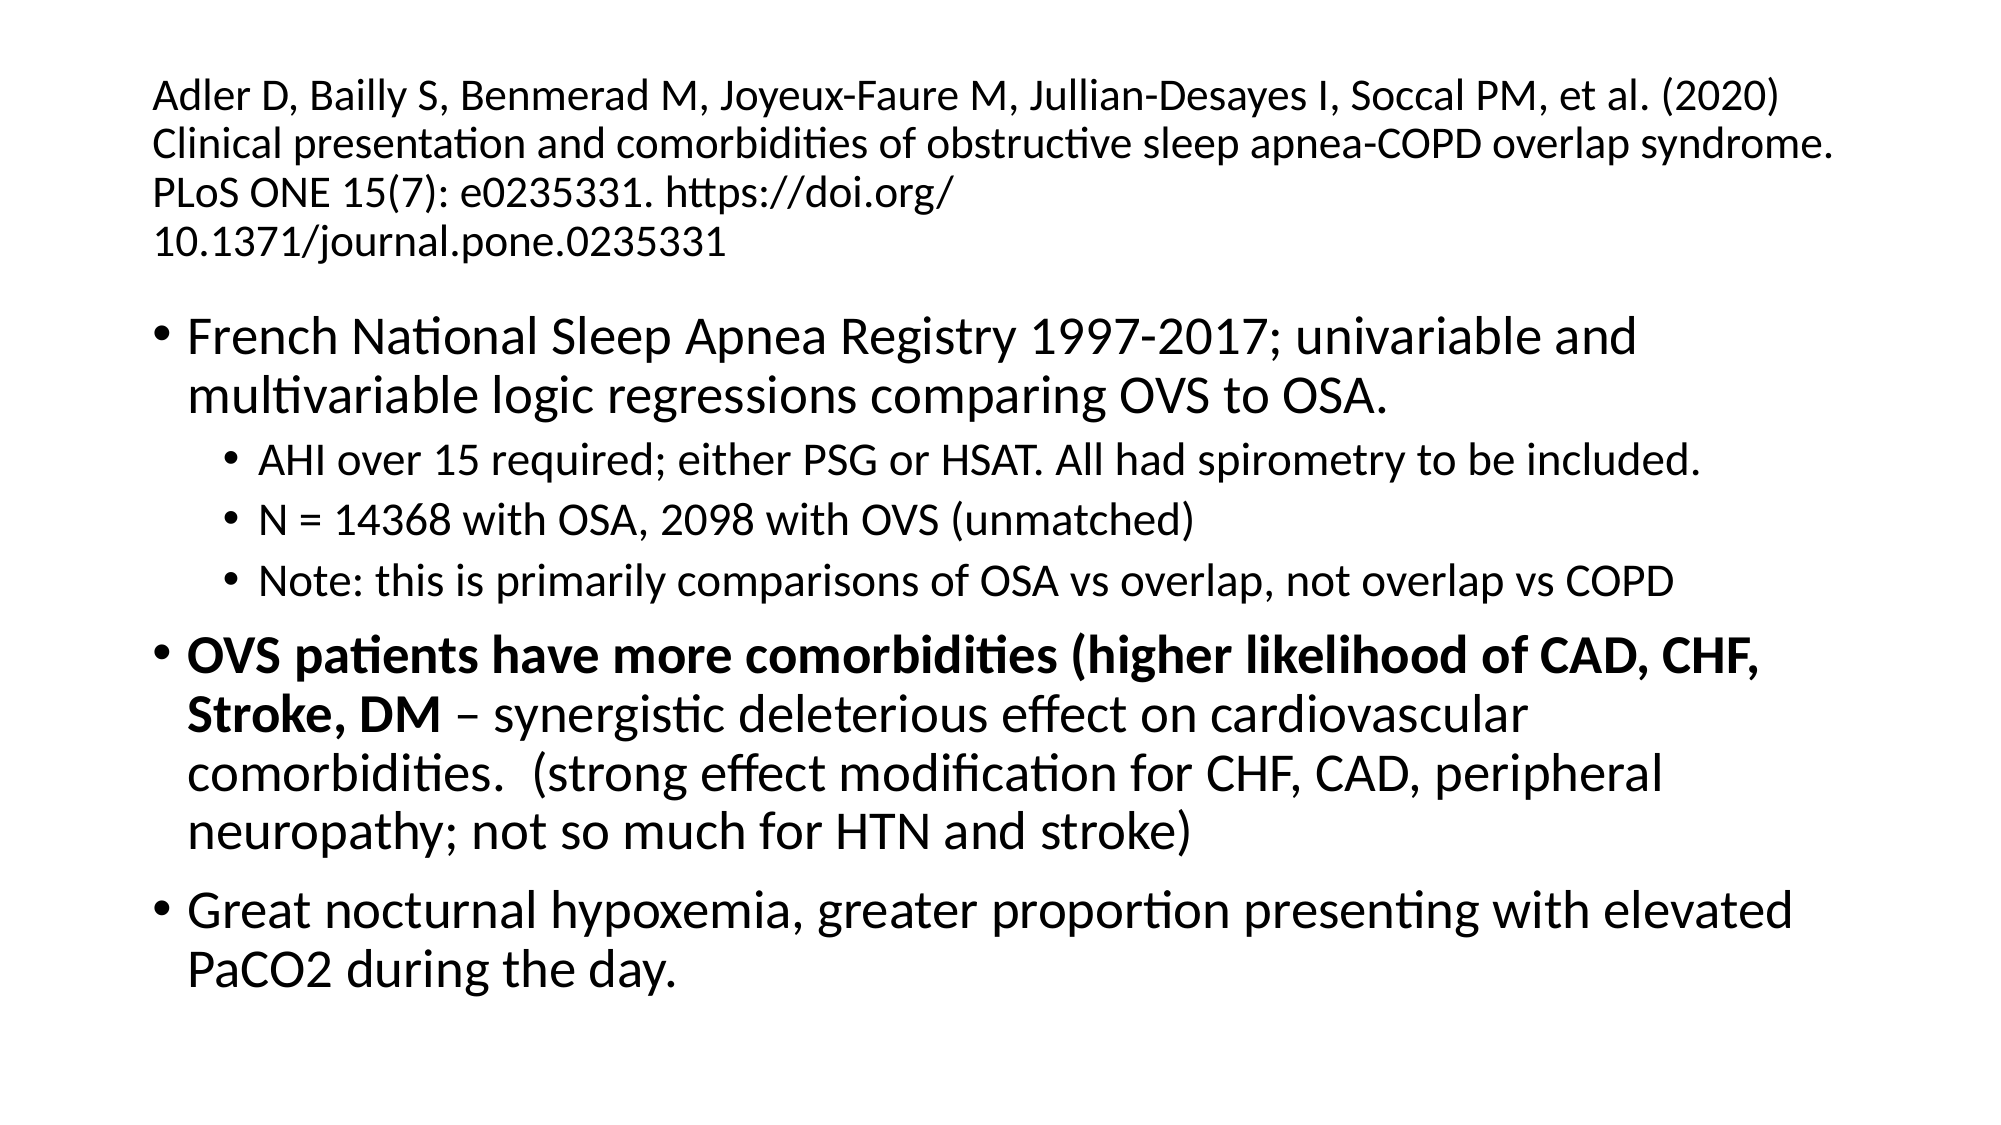

# Adler D, Bailly S, Benmerad M, Joyeux-Faure M, Jullian-Desayes I, Soccal PM, et al. (2020) Clinical presentation and comorbidities of obstructive sleep apnea-COPD overlap syndrome. PLoS ONE 15(7): e0235331. https://doi.org/ 10.1371/journal.pone.0235331
French National Sleep Apnea Registry 1997-2017; univariable and multivariable logic regressions comparing OVS to OSA.
AHI over 15 required; either PSG or HSAT. All had spirometry to be included.
N = 14368 with OSA, 2098 with OVS (unmatched)
Note: this is primarily comparisons of OSA vs overlap, not overlap vs COPD
OVS patients have more comorbidities (higher likelihood of CAD, CHF, Stroke, DM – synergistic deleterious effect on cardiovascular comorbidities.  (strong effect modification for CHF, CAD, peripheral neuropathy; not so much for HTN and stroke)
Great nocturnal hypoxemia, greater proportion presenting with elevated PaCO2 during the day.